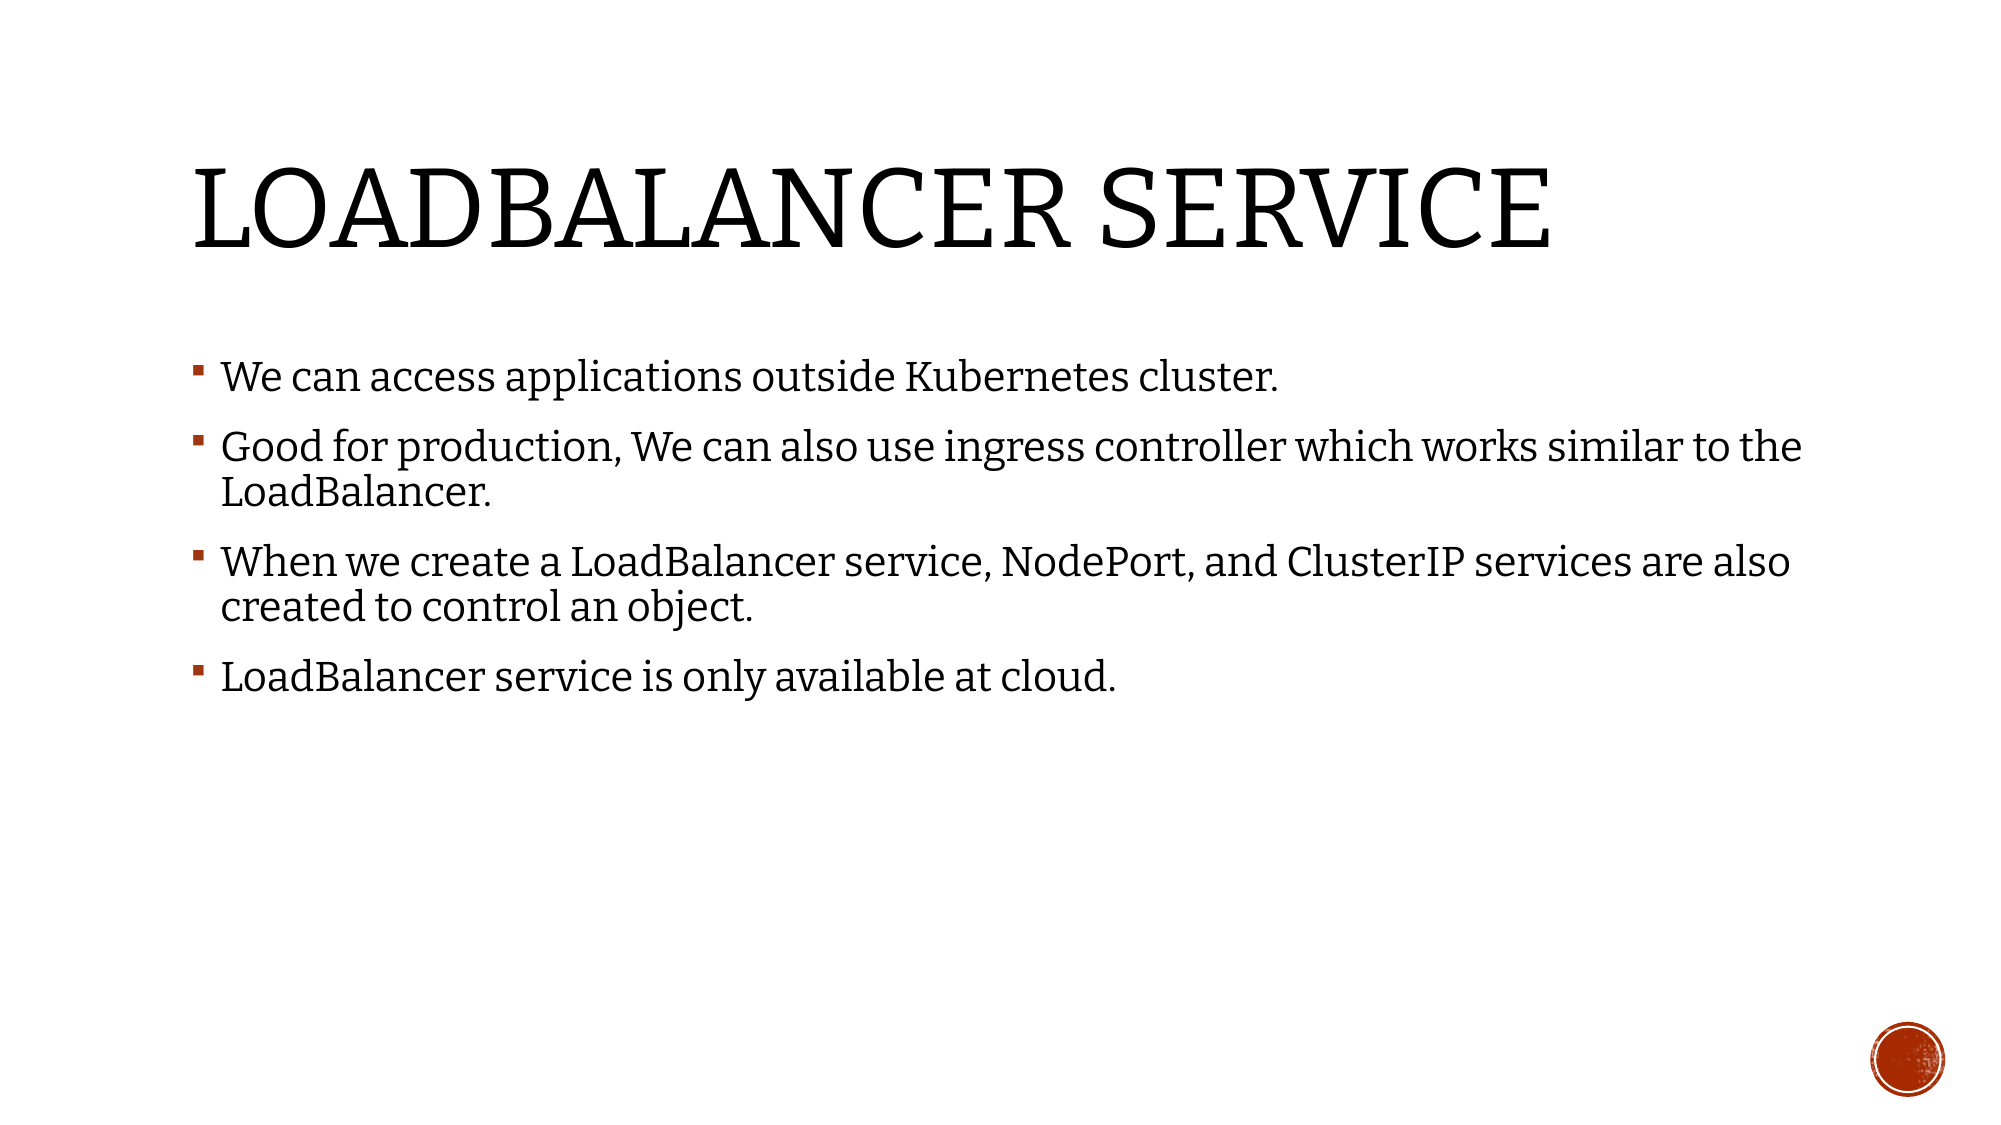

# Loadbalancer service
We can access applications outside Kubernetes cluster.
Good for production, We can also use ingress controller which works similar to the LoadBalancer.
When we create a LoadBalancer service, NodePort, and ClusterIP services are also created to control an object.
LoadBalancer service is only available at cloud.